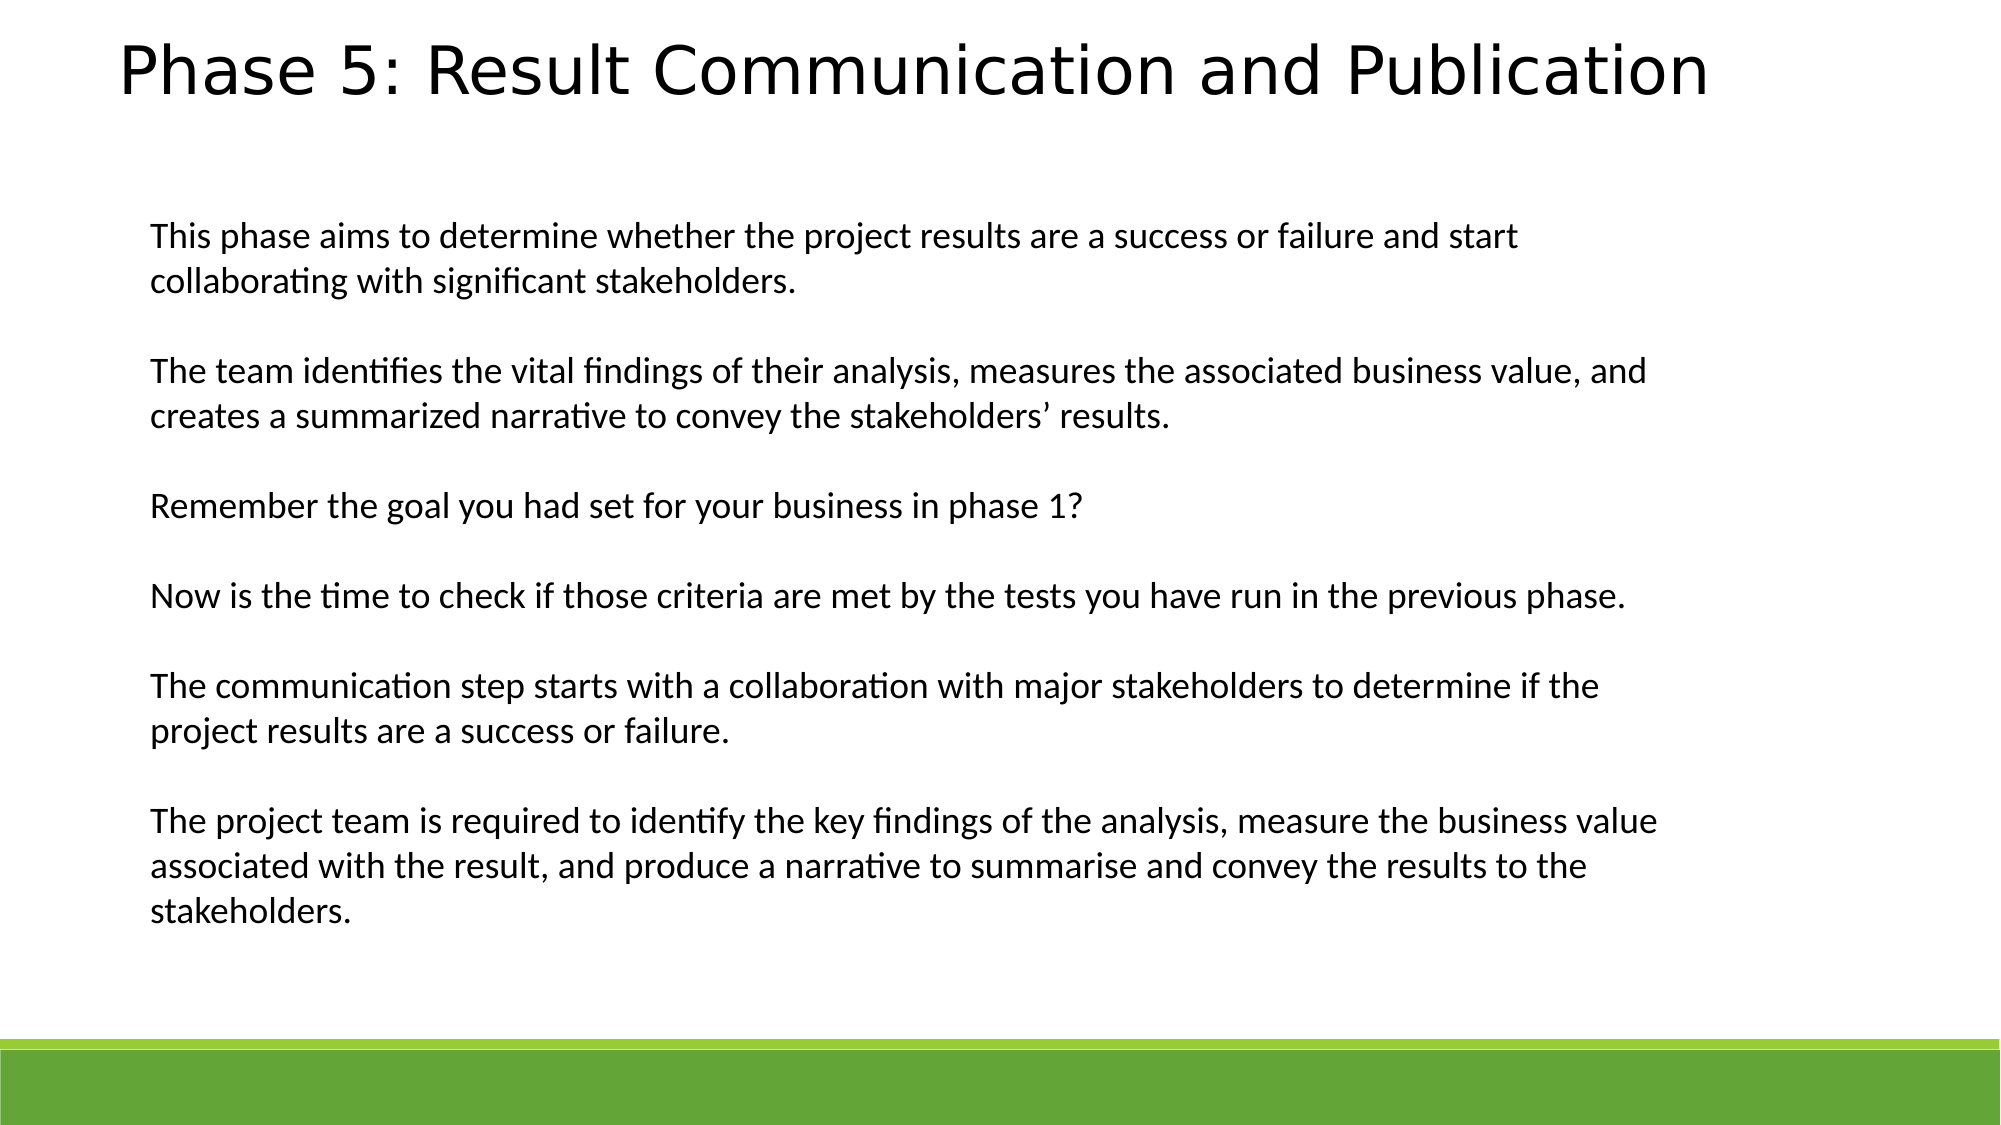

Phase 5: Result Communication and Publication

This phase aims to determine whether the project results are a success or failure and start collaborating with significant stakeholders.

The team identifies the vital findings of their analysis, measures the associated business value, and creates a summarized narrative to convey the stakeholders’ results.

Remember the goal you had set for your business in phase 1?

Now is the time to check if those criteria are met by the tests you have run in the previous phase.

The communication step starts with a collaboration with major stakeholders to determine if the project results are a success or failure.

The project team is required to identify the key findings of the analysis, measure the business value associated with the result, and produce a narrative to summarise and convey the results to the stakeholders.